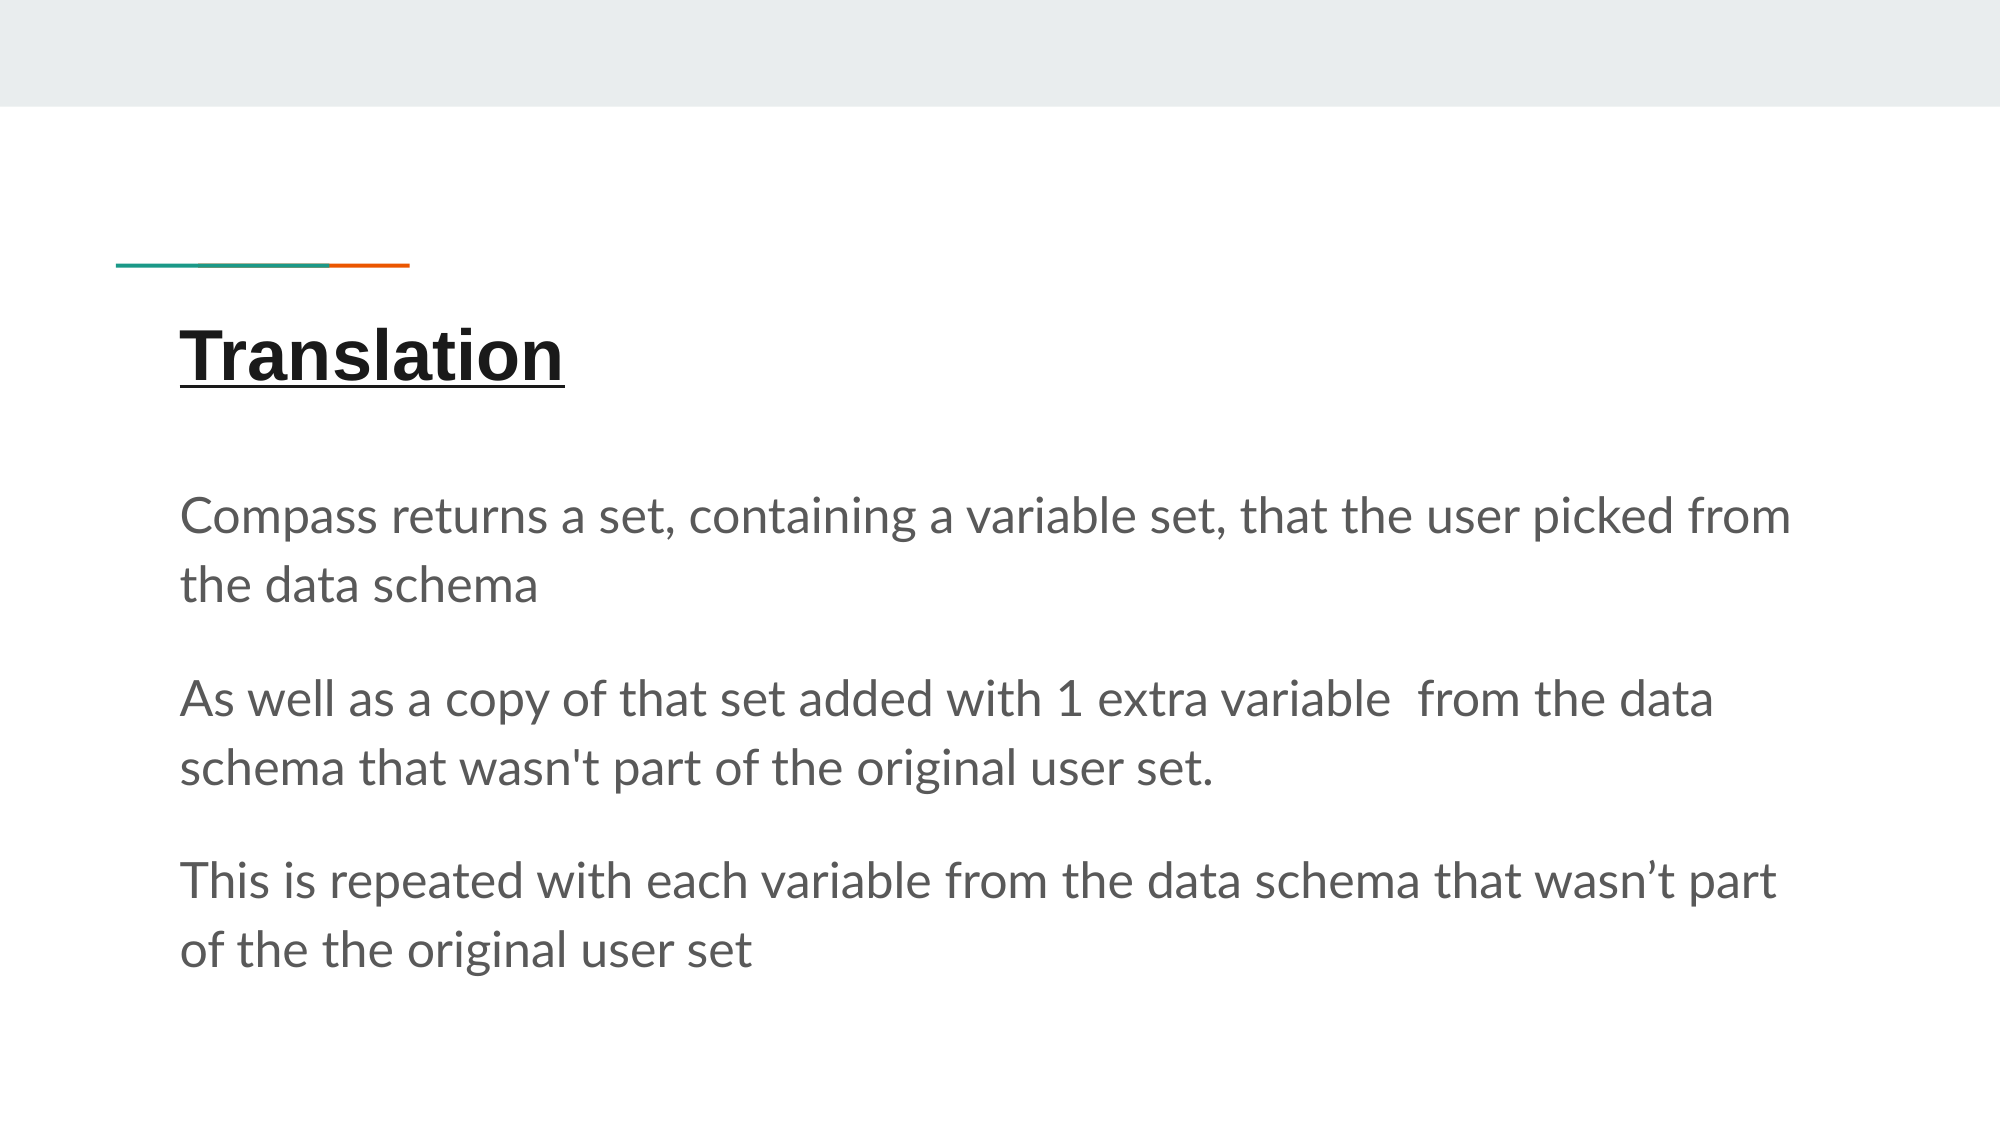

# Translation
Compass returns a set, containing a variable set, that the user picked from the data schema
As well as a copy of that set added with 1 extra variable  from the data schema that wasn't part of the original user set.
This is repeated with each variable from the data schema that wasn’t part of the the original user set